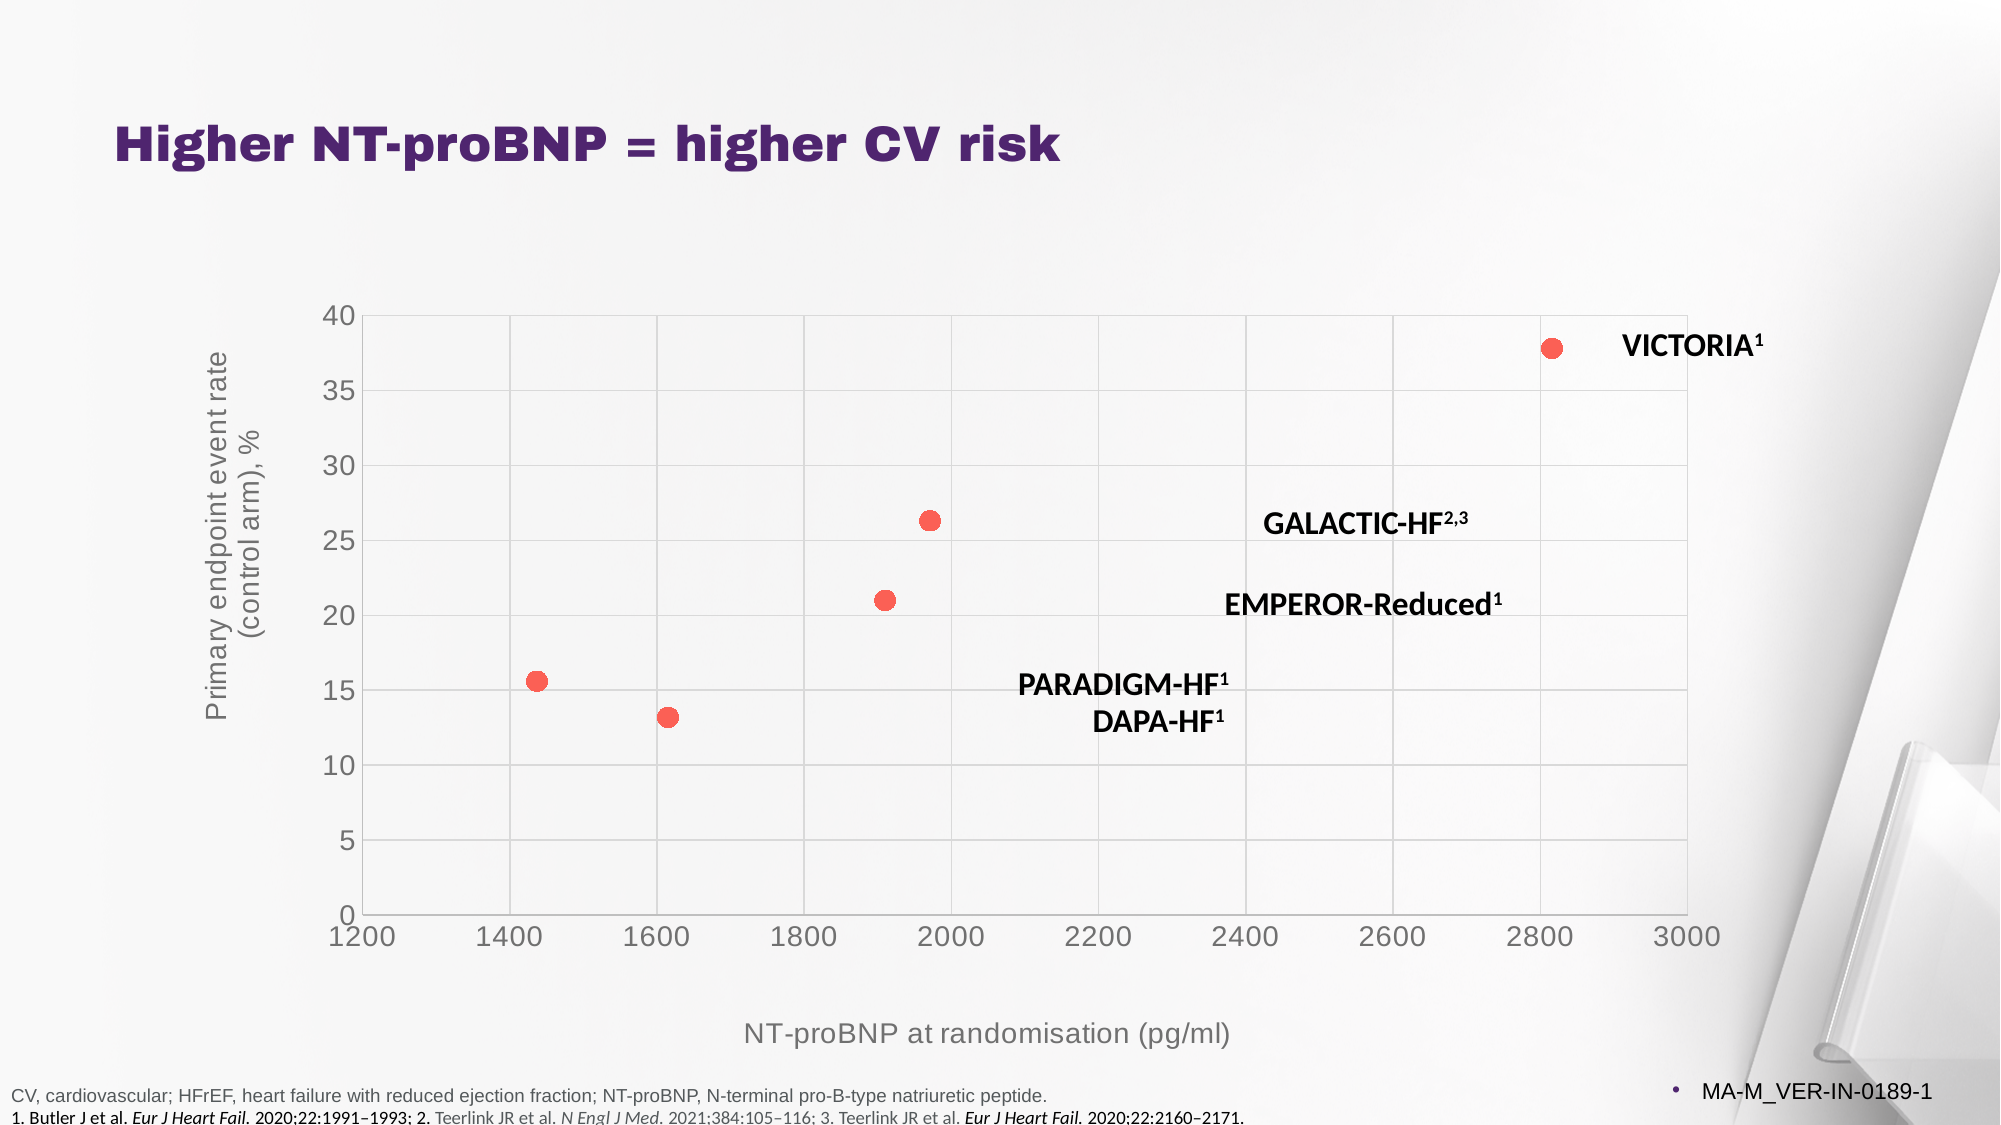

# Higher NT-proBNP = higher CV risk

 VICTORIA1
GALACTIC-HF2,3
EMPEROR-Reduced1
PARADIGM-HF1
DAPA-HF1

### Chart

| Category | Primary endpoint event rate (control arm) |
|---|---|
MA-M_VER-IN-0189-1
CV, cardiovascular; HFrEF, heart failure with reduced ejection fraction; NT-proBNP, N-terminal pro-B-type natriuretic peptide.
1. Butler J et al. Eur J Heart Fail. 2020;22:1991–1993; 2. Teerlink JR et al. N Engl J Med. 2021;384:105–116; 3. Teerlink JR et al. Eur J Heart Fail. 2020;22:2160–2171.